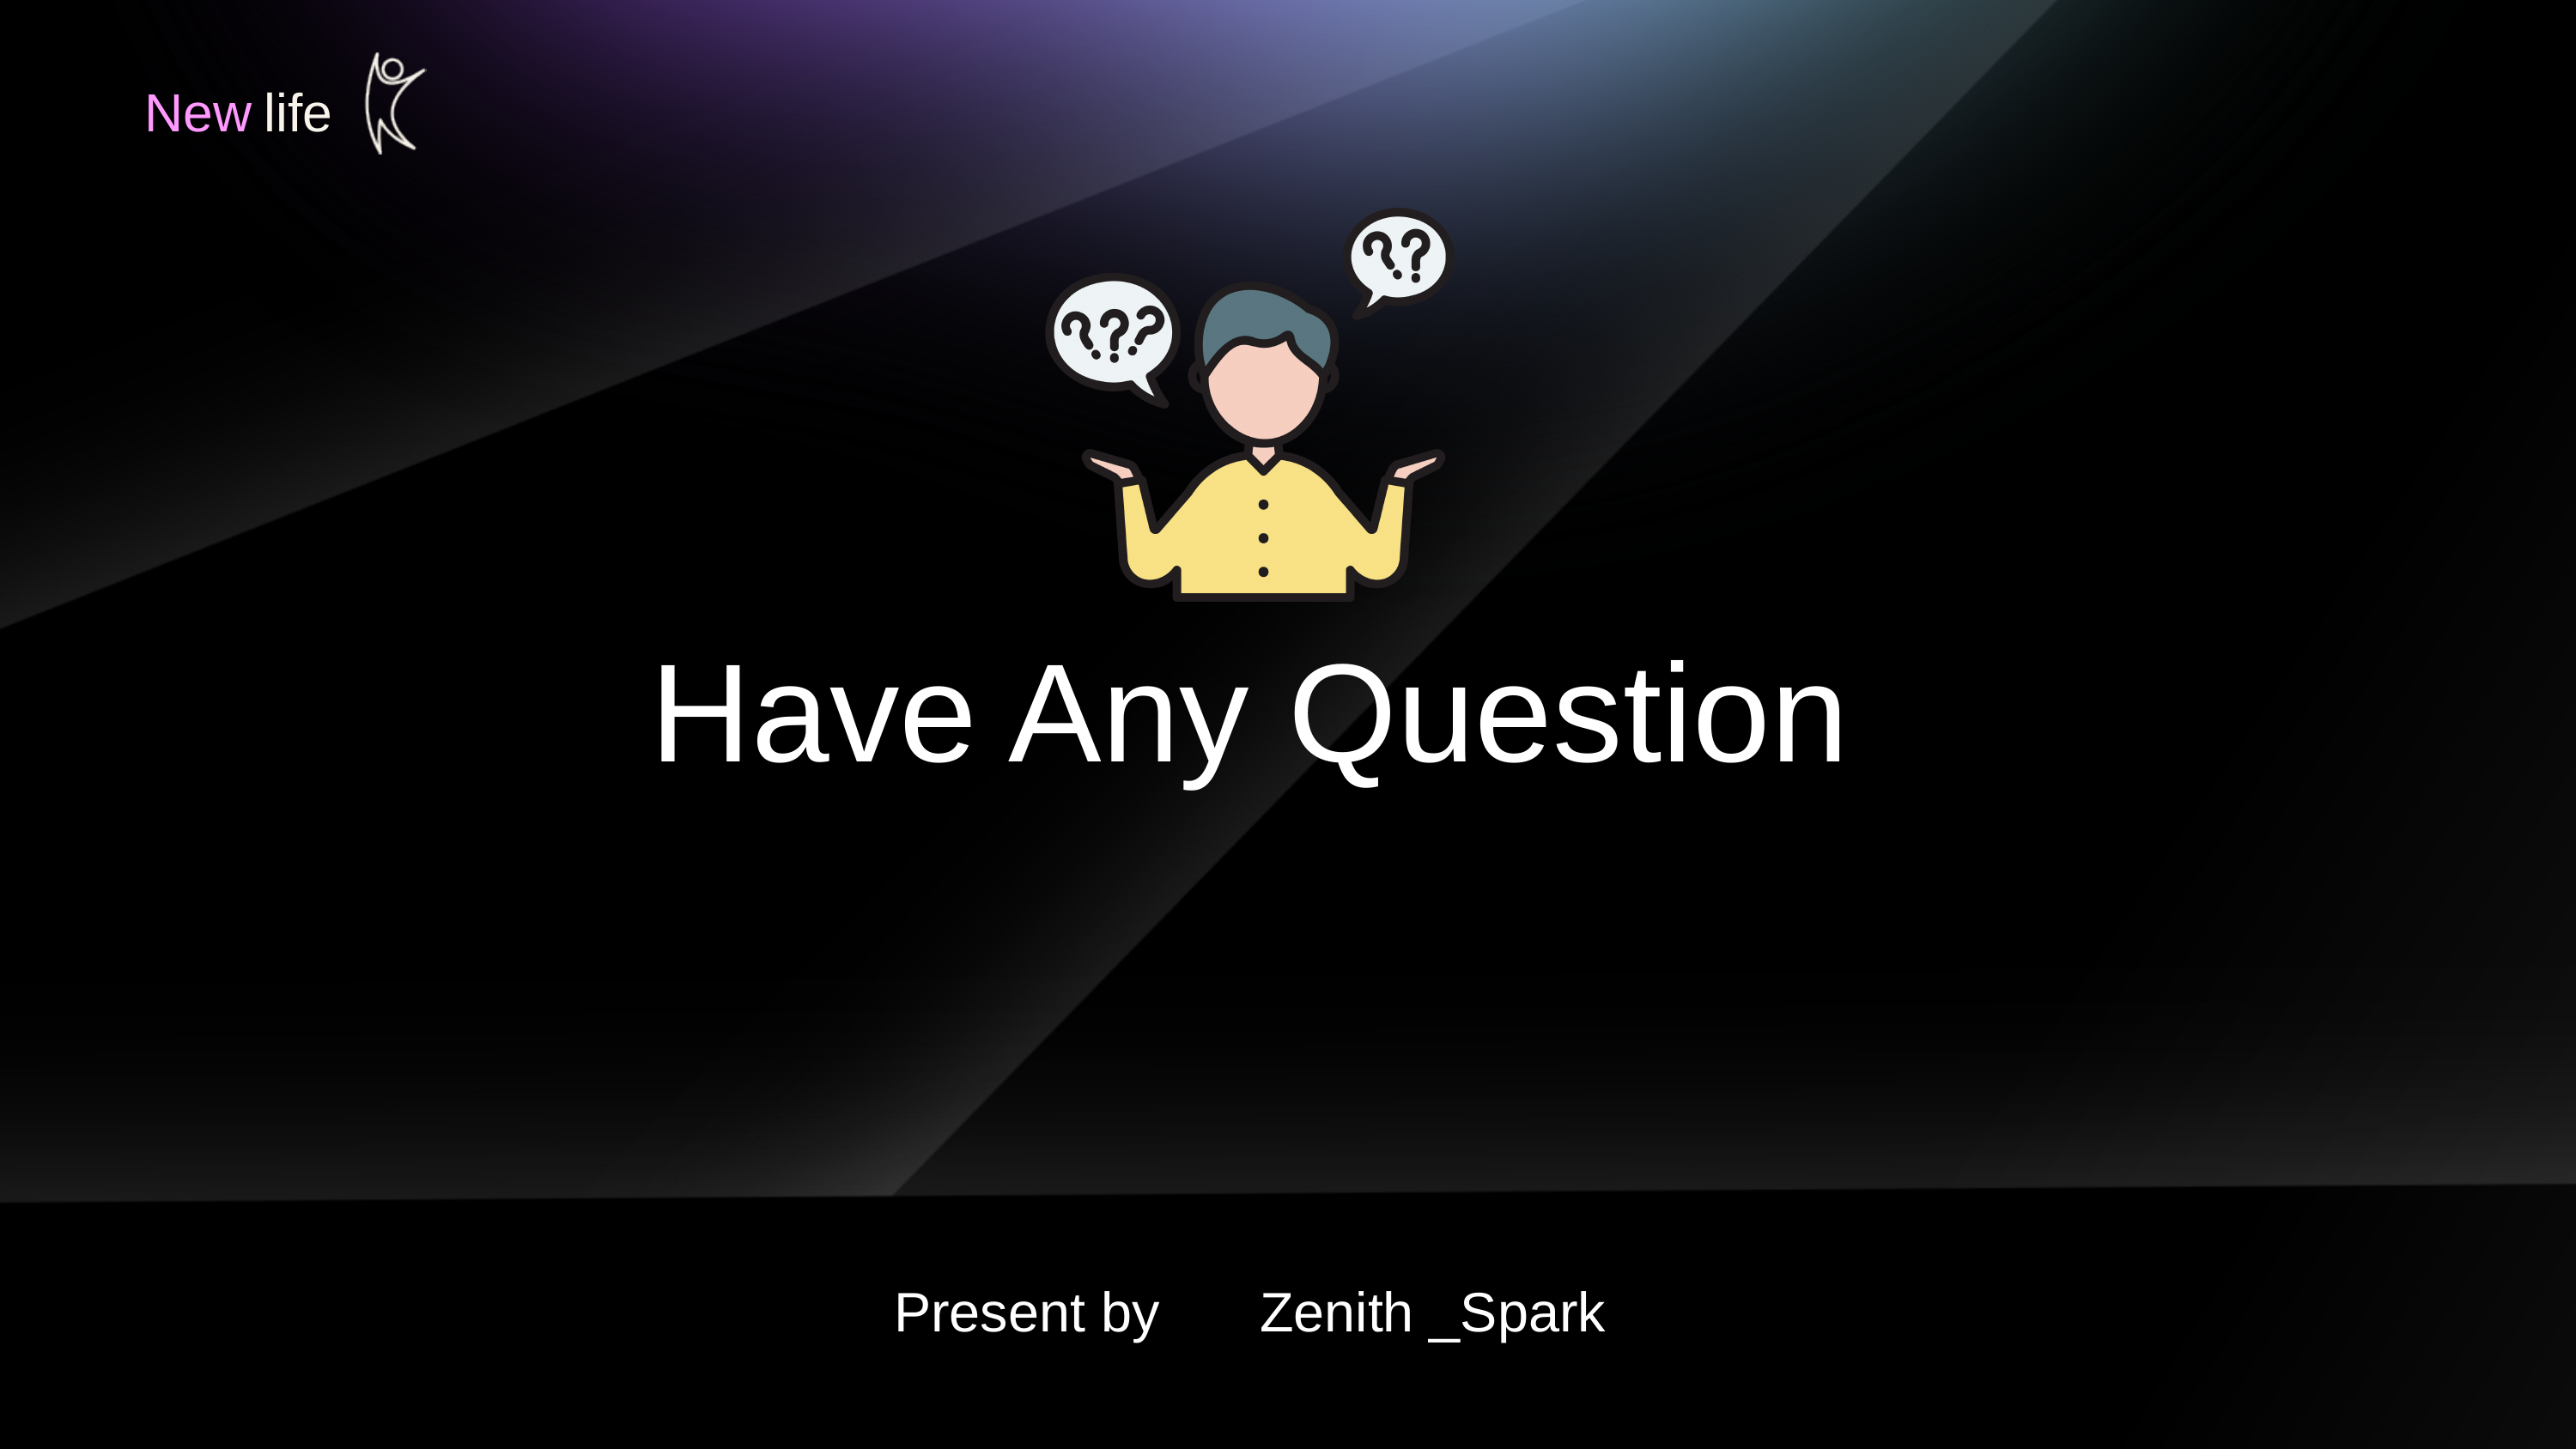

New
life

Have Any Question
Present by
Zenith _Spark